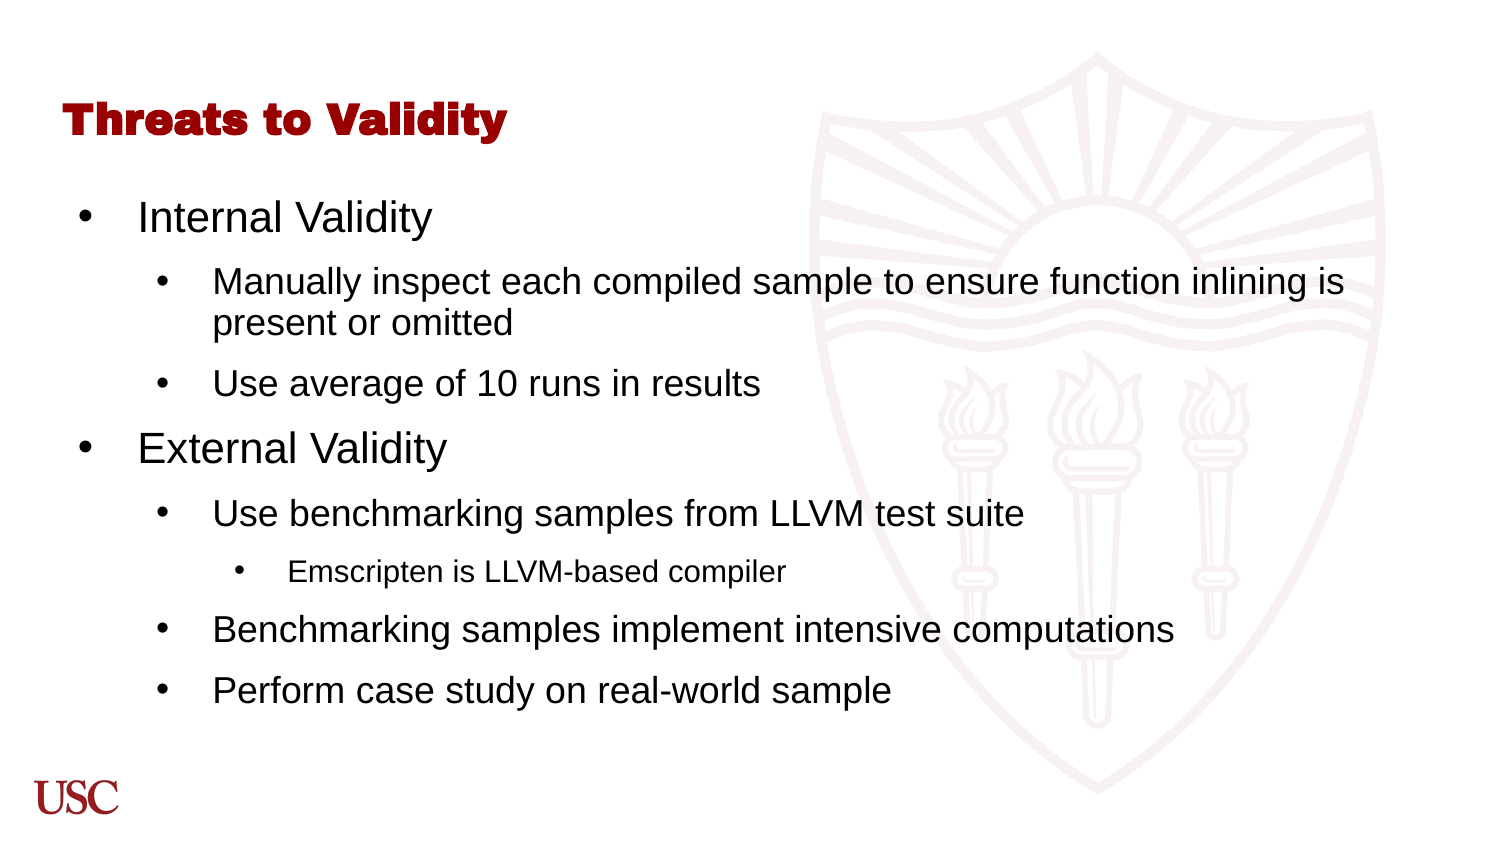

# Threats to Validity
Internal Validity
Manually inspect each compiled sample to ensure function inlining is present or omitted
Use average of 10 runs in results
External Validity
Use benchmarking samples from LLVM test suite
Emscripten is LLVM-based compiler
Benchmarking samples implement intensive computations
Perform case study on real-world sample